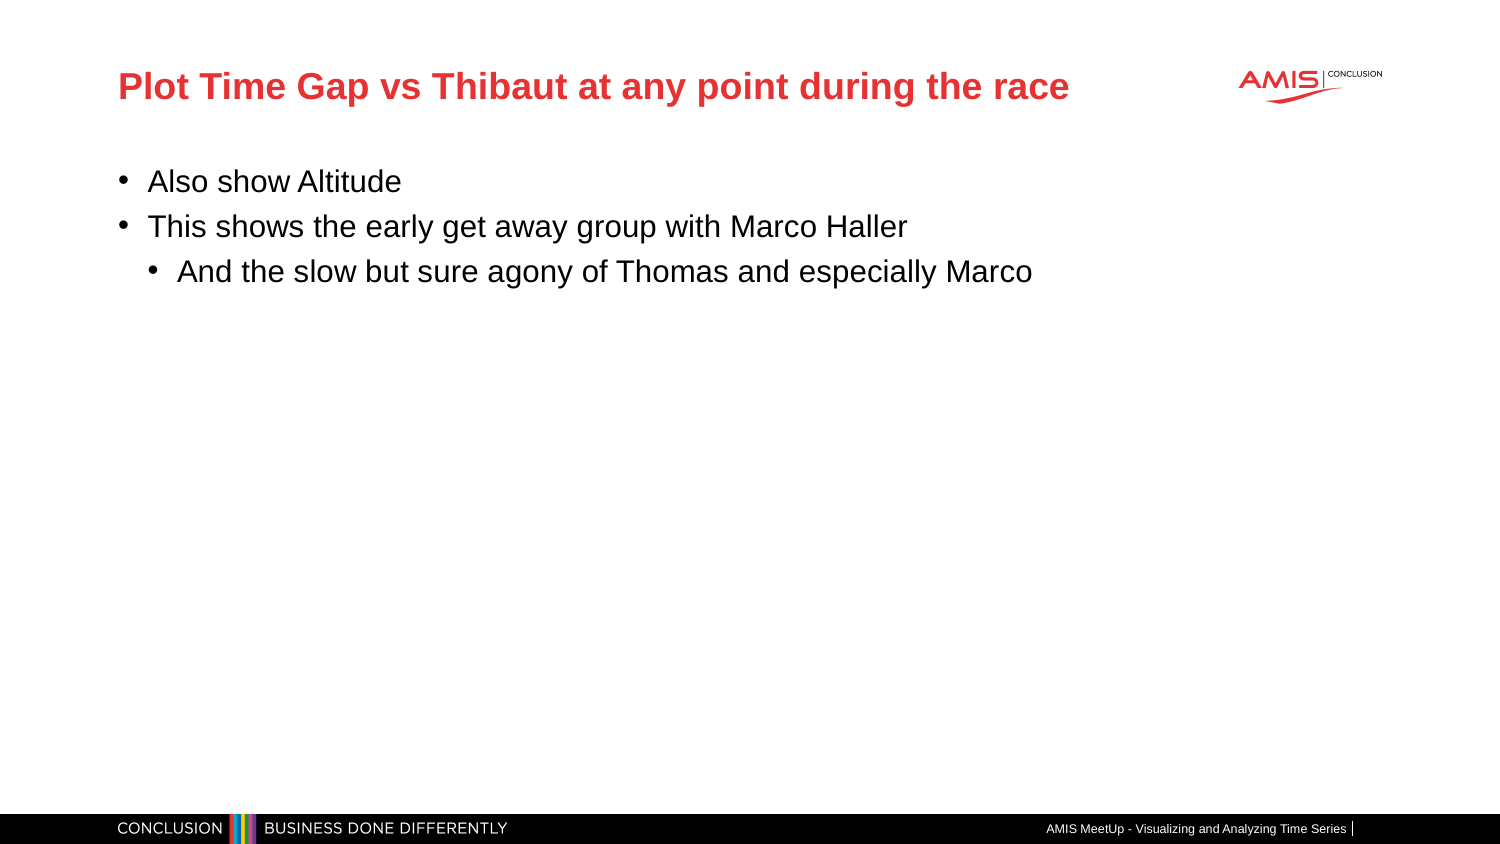

# Plot Time Gap vs Thibaut at any point during the race
Also show Altitude
This shows the early get away group with Marco Haller
And the slow but sure agony of Thomas and especially Marco
AMIS MeetUp - Visualizing and Analyzing Time Series